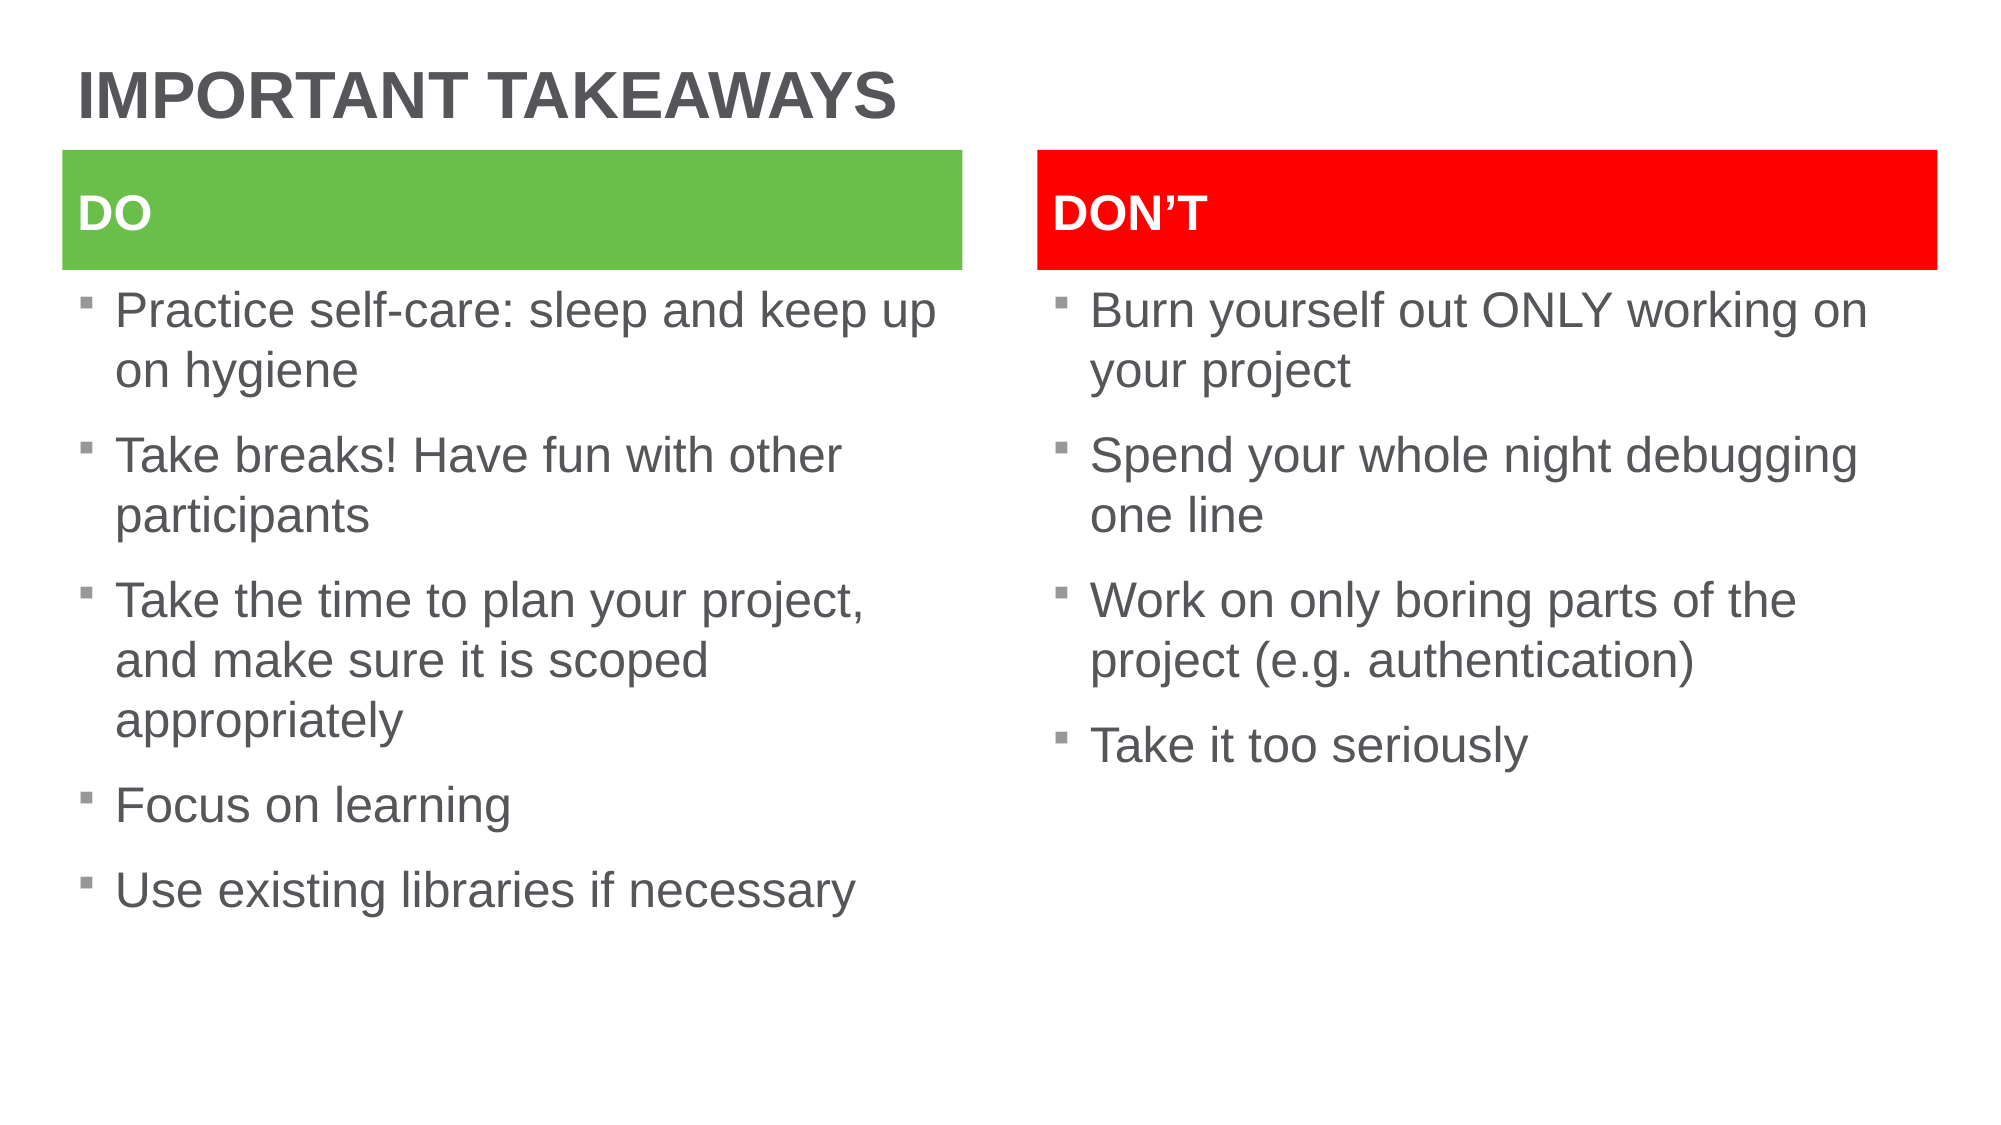

# Important takeaways
Do
Don’t
Practice self-care: sleep and keep up on hygiene
Take breaks! Have fun with other participants
Take the time to plan your project, and make sure it is scoped appropriately
Focus on learning
Use existing libraries if necessary
Burn yourself out ONLY working on your project
Spend your whole night debugging one line
Work on only boring parts of the project (e.g. authentication)
Take it too seriously